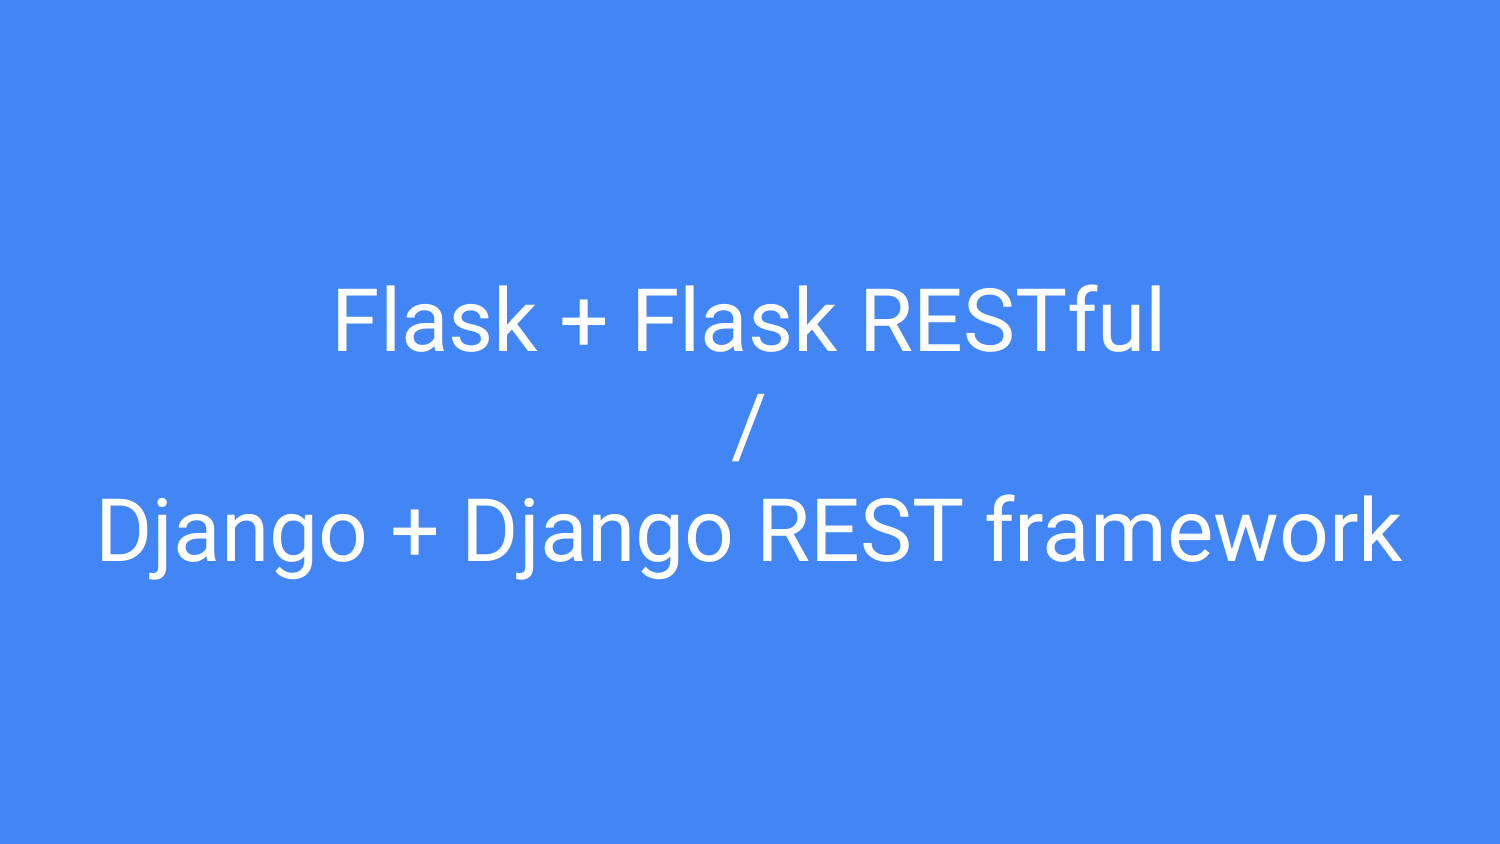

# Flask + Flask RESTful
/
Django + Django REST framework